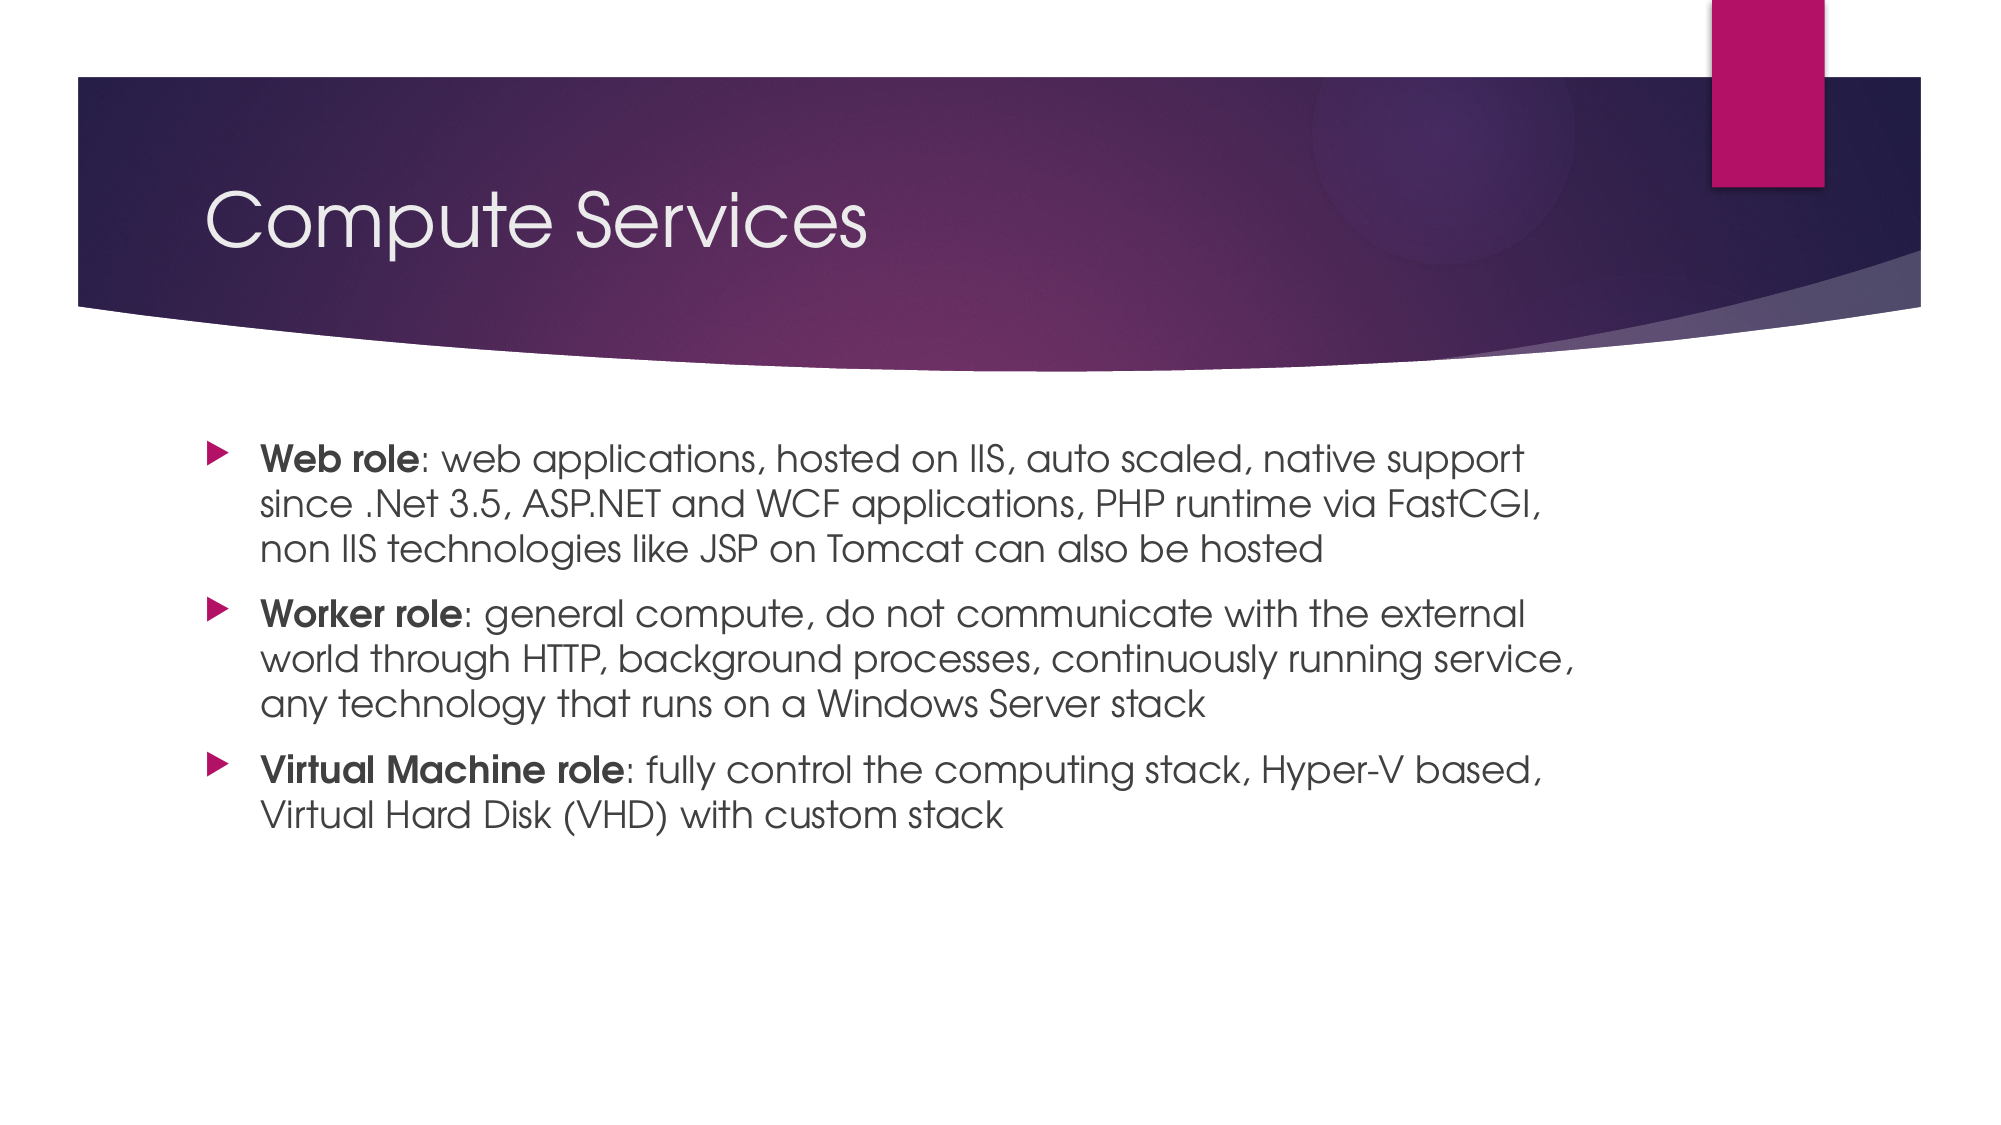

# Compute Services
Web role: web applications, hosted on IIS, auto scaled, native support since .Net 3.5, ASP.NET and WCF applications, PHP runtime via FastCGI, non IIS technologies like JSP on Tomcat can also be hosted
Worker role: general compute, do not communicate with the external world through HTTP, background processes, continuously running service, any technology that runs on a Windows Server stack
Virtual Machine role: fully control the computing stack, Hyper-V based, Virtual Hard Disk (VHD) with custom stack